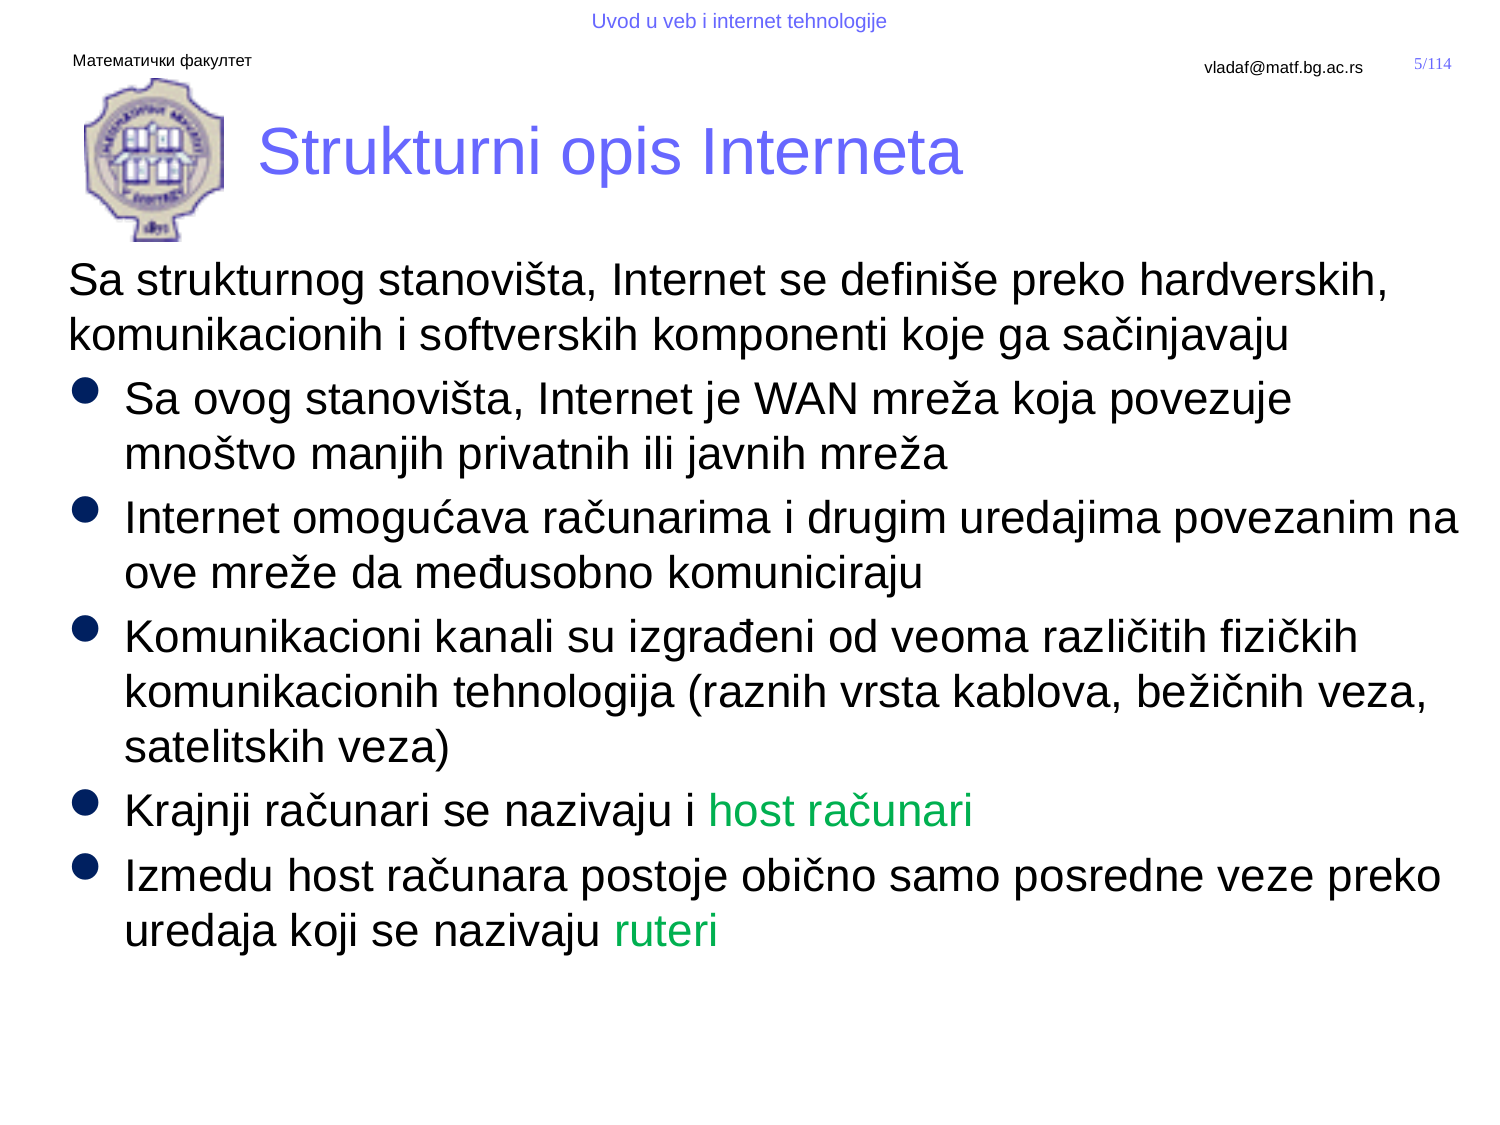

# Strukturni opis Interneta
Sa strukturnog stanovišta, Internet se definiše preko hardverskih, komunikacionih i softverskih komponenti koje ga sačinjavaju
Sa ovog stanovišta, Internet je WAN mreža koja povezuje mnoštvo manjih privatnih ili javnih mreža
Internet omogućava računarima i drugim uredajima povezanim na ove mreže da međusobno komuniciraju
Komunikacioni kanali su izgrađeni od veoma različitih fizičkih komunikacionih tehnologija (raznih vrsta kablova, bežičnih veza, satelitskih veza)
Krajnji računari se nazivaju i host računari
Izmedu host računara postoje obično samo posredne veze preko uredaja koji se nazivaju ruteri